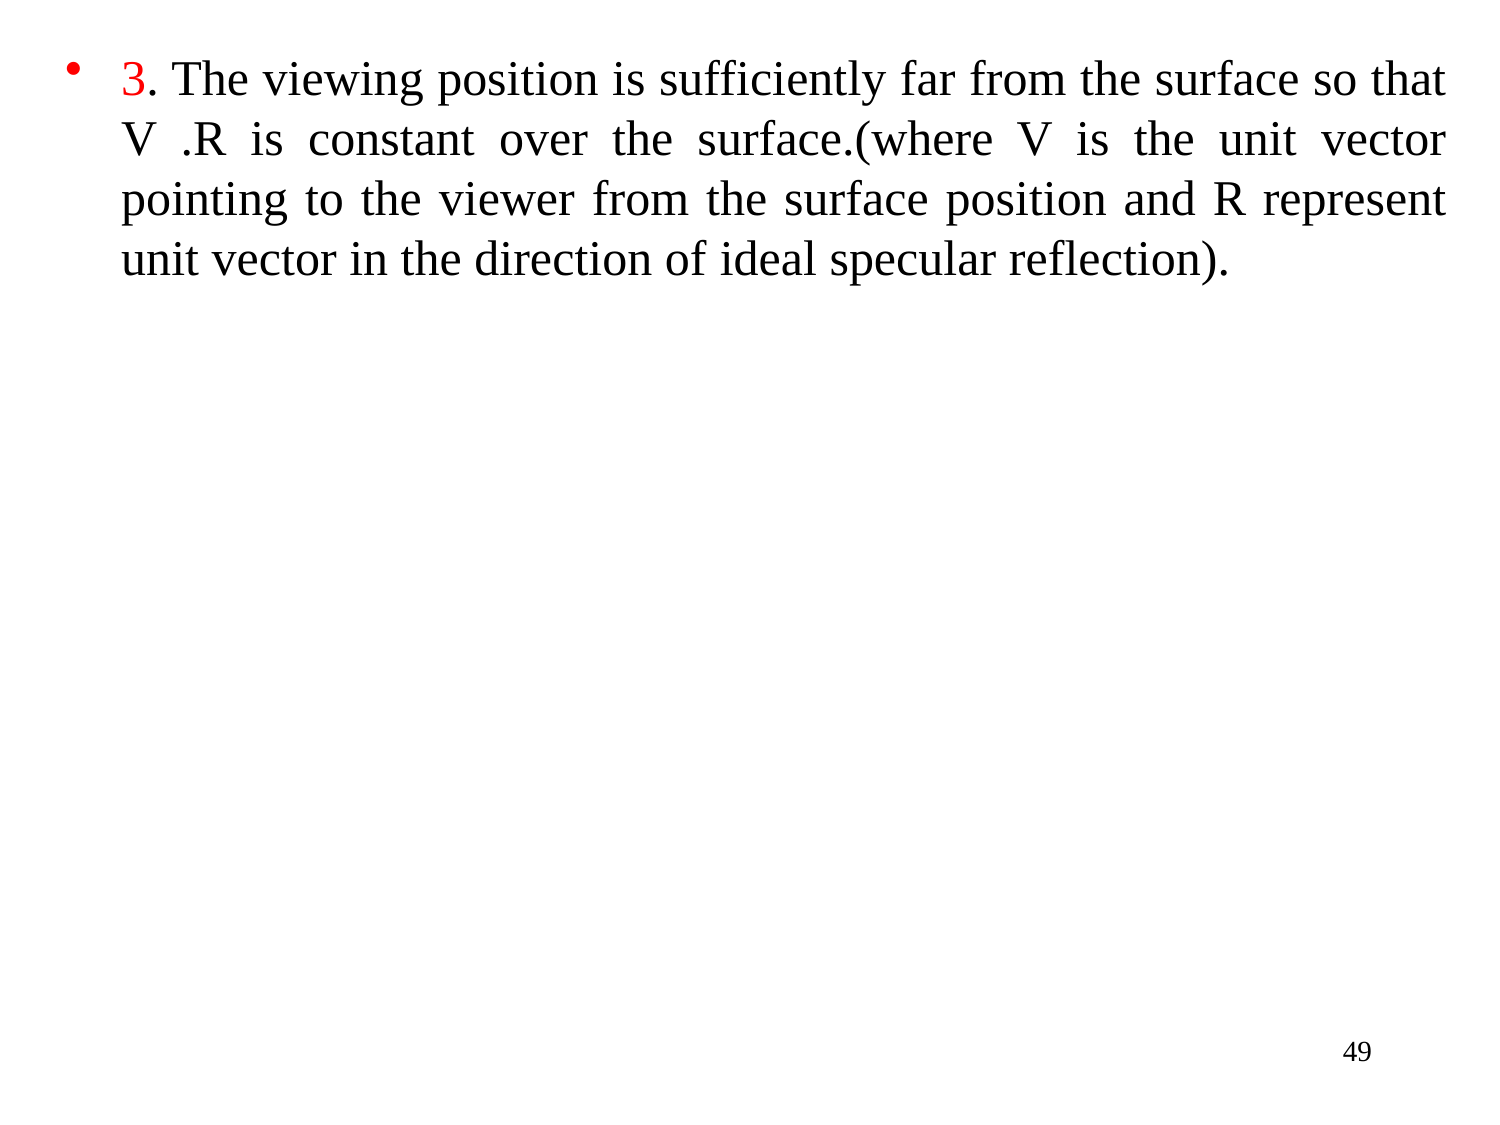

3. The viewing position is sufficiently far from the surface so that V .R is constant over the surface.(where V is the unit vector pointing to the viewer from the surface position and R represent unit vector in the direction of ideal specular reflection).
49